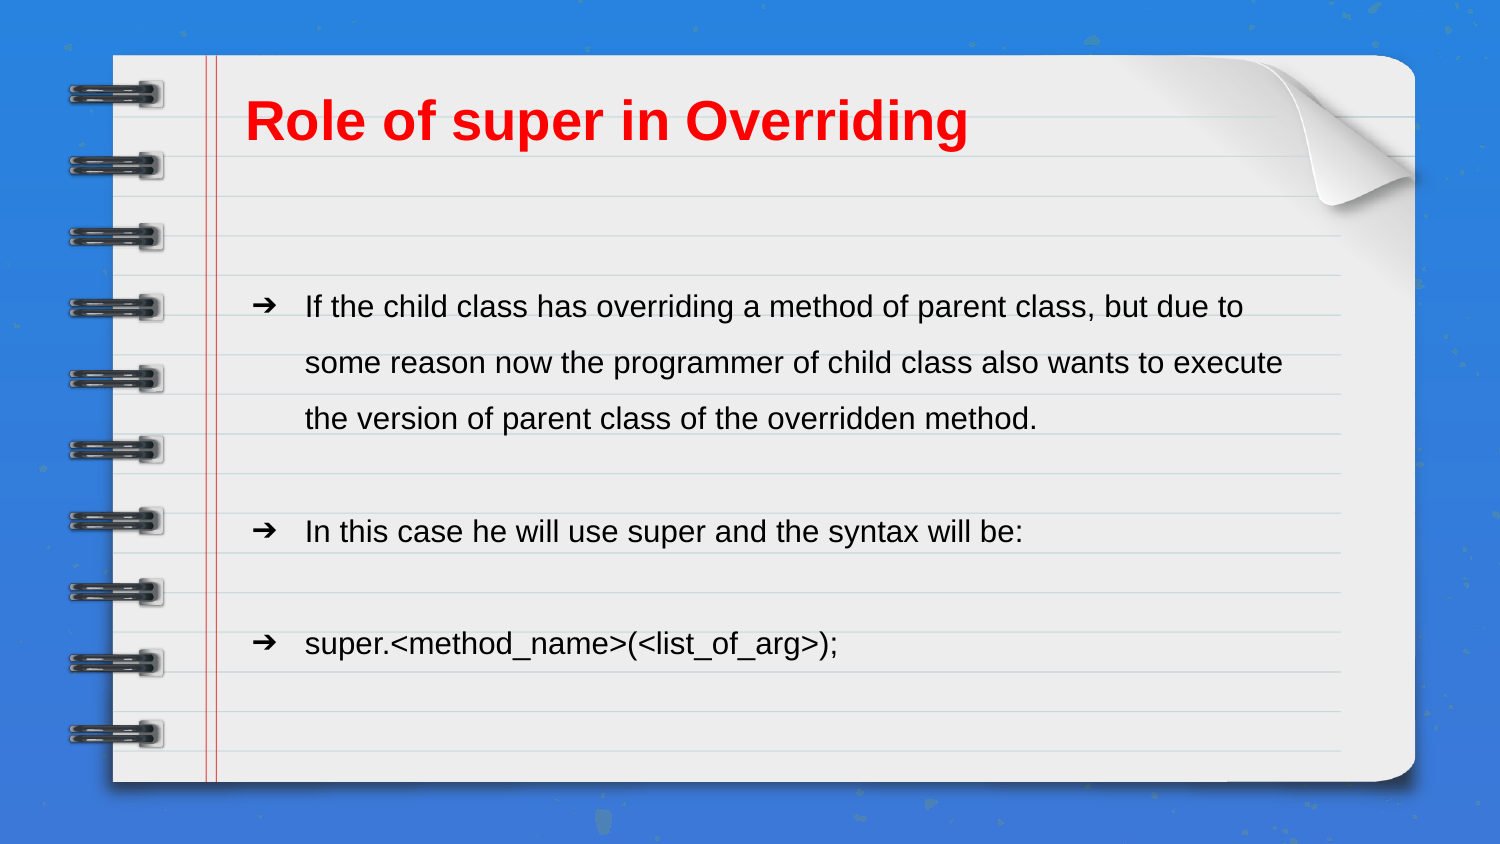

# Role of super in Overriding
If the child class has overriding a method of parent class, but due to some reason now the programmer of child class also wants to execute the version of parent class of the overridden method.

In this case he will use super and the syntax will be:

super.<method_name>(<list_of_arg>);